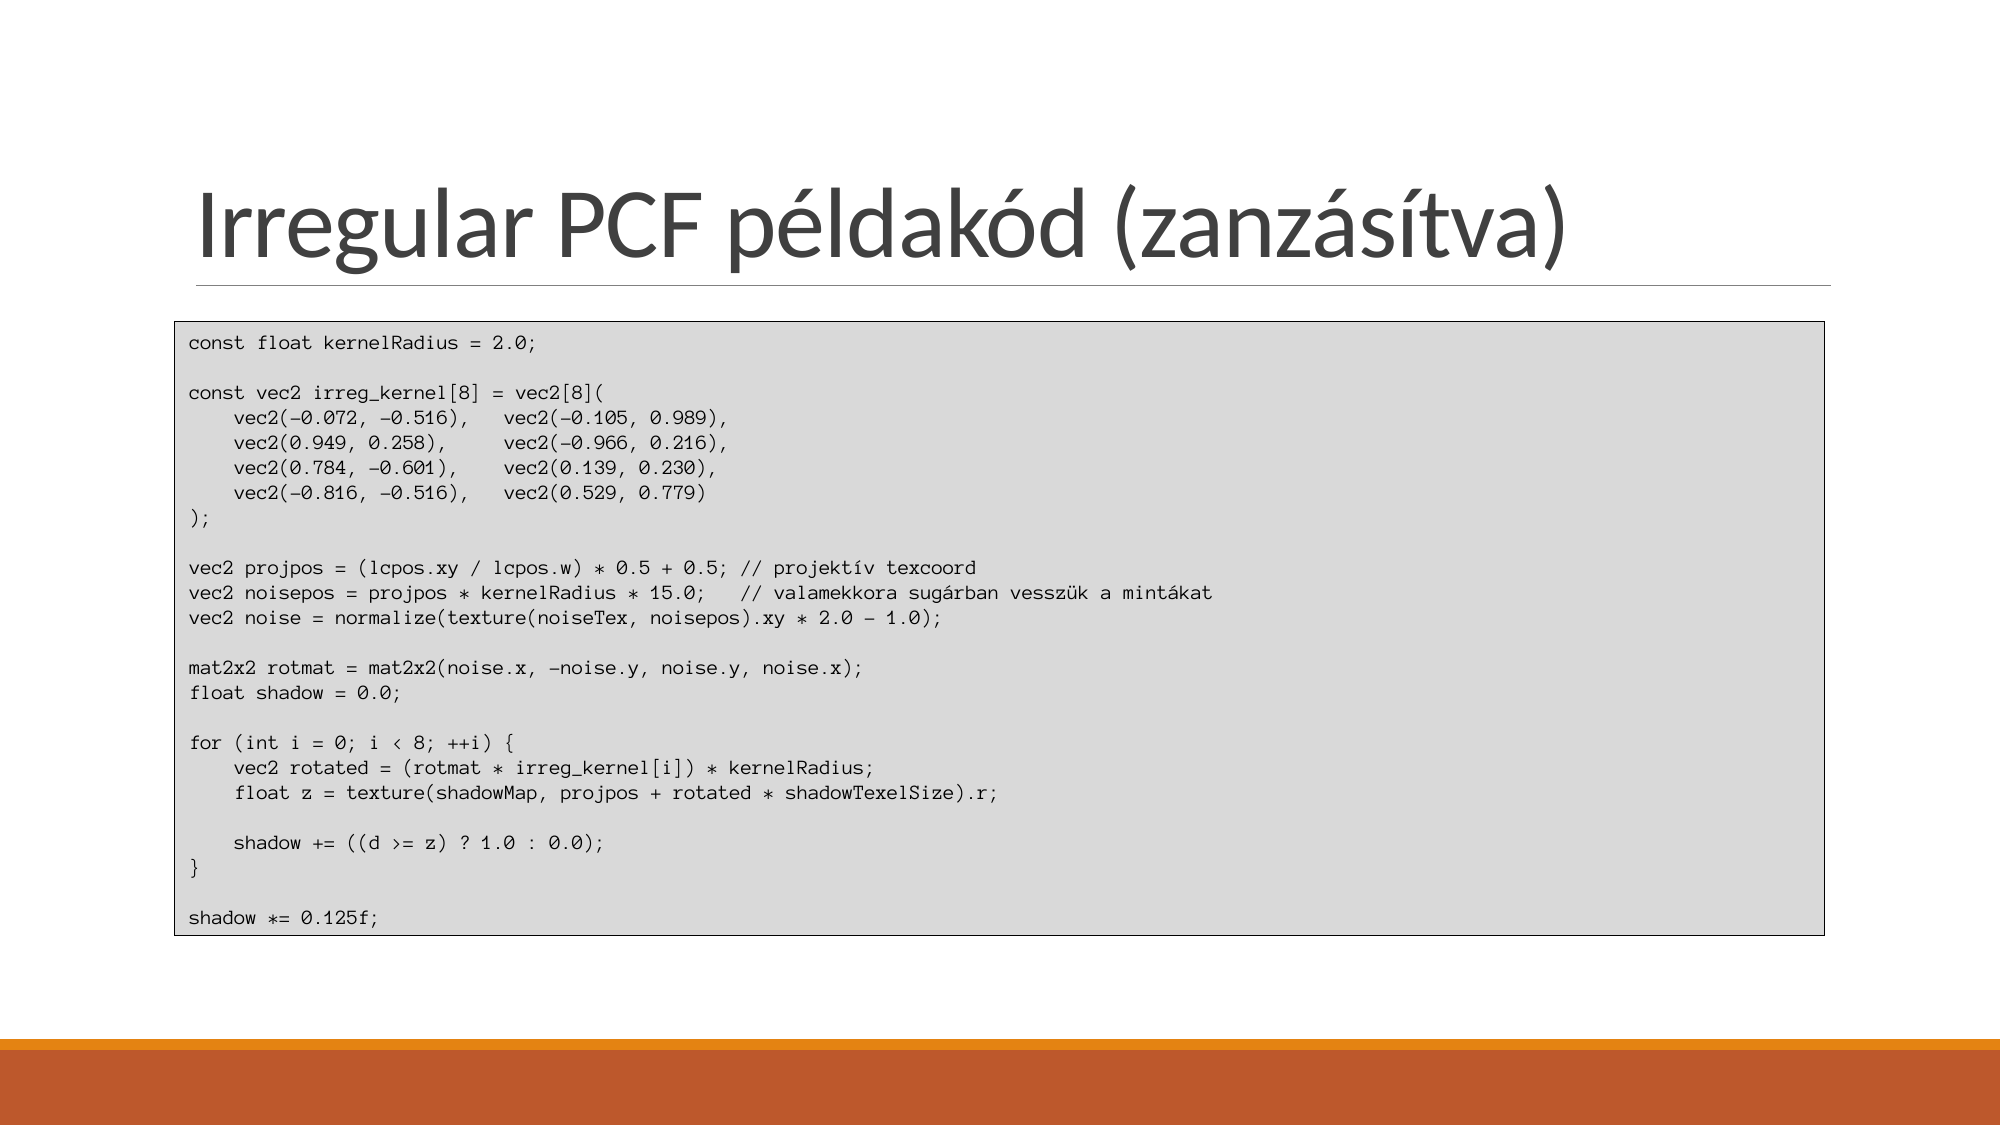

# Irregular PCF példakód (zanzásítva)
const float kernelRadius = 2.0;
const vec2 irreg_kernel[8] = vec2[8](
    vec2(-0.072, -0.516),   vec2(-0.105, 0.989),
    vec2(0.949, 0.258),     vec2(-0.966, 0.216),
    vec2(0.784, -0.601),    vec2(0.139, 0.230),
    vec2(-0.816, -0.516),   vec2(0.529, 0.779)
);

vec2 projpos = (lcpos.xy / lcpos.w) * 0.5 + 0.5; // projektív texcoord
vec2 noisepos = projpos * kernelRadius * 15.0;   // valamekkora sugárban vesszük a mintákat
vec2 noise = normalize(texture(noiseTex, noisepos).xy * 2.0 - 1.0);

mat2x2 rotmat = mat2x2(noise.x, -noise.y, noise.y, noise.x);
float shadow = 0.0;

for (int i = 0; i < 8; ++i) {
    vec2 rotated = (rotmat * irreg_kernel[i]) * kernelRadius;
    float z = texture(shadowMap, projpos + rotated * shadowTexelSize).r;

    shadow += ((d >= z) ? 1.0 : 0.0);
}

shadow *= 0.125f;